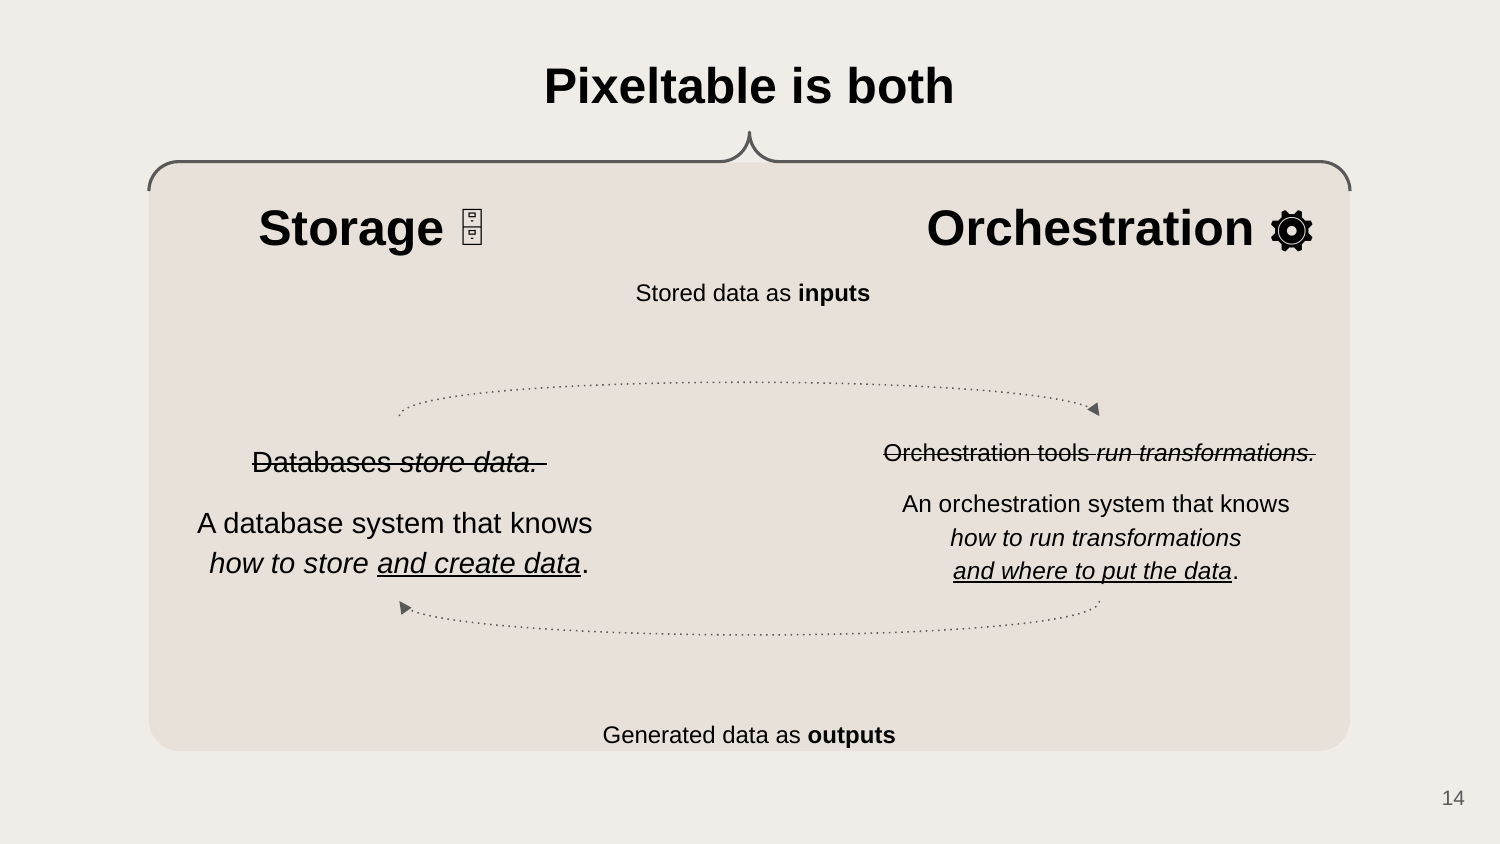

# Pixeltable is both

Storage 🗄️
Orchestration ⚙️
Stored data as inputs
Databases store data.
A database system that knows
how to store and create data.
Orchestration tools run transformations.
An orchestration system that knows
how to run transformations
and where to put the data.
Generated data as outputs
14